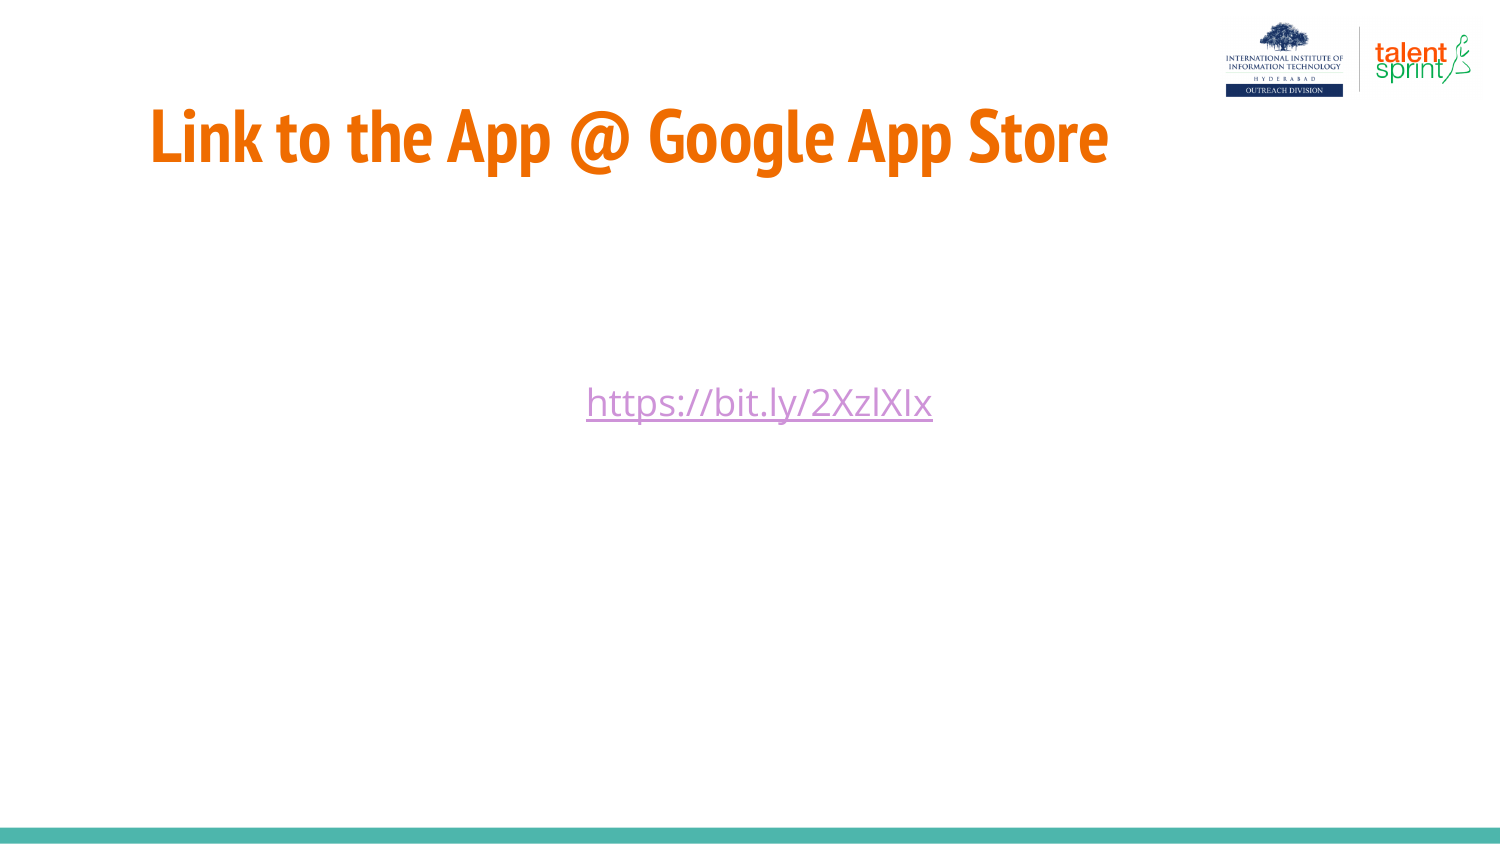

# Link to the App @ Google App Store

https://bit.ly/2XzlXIx